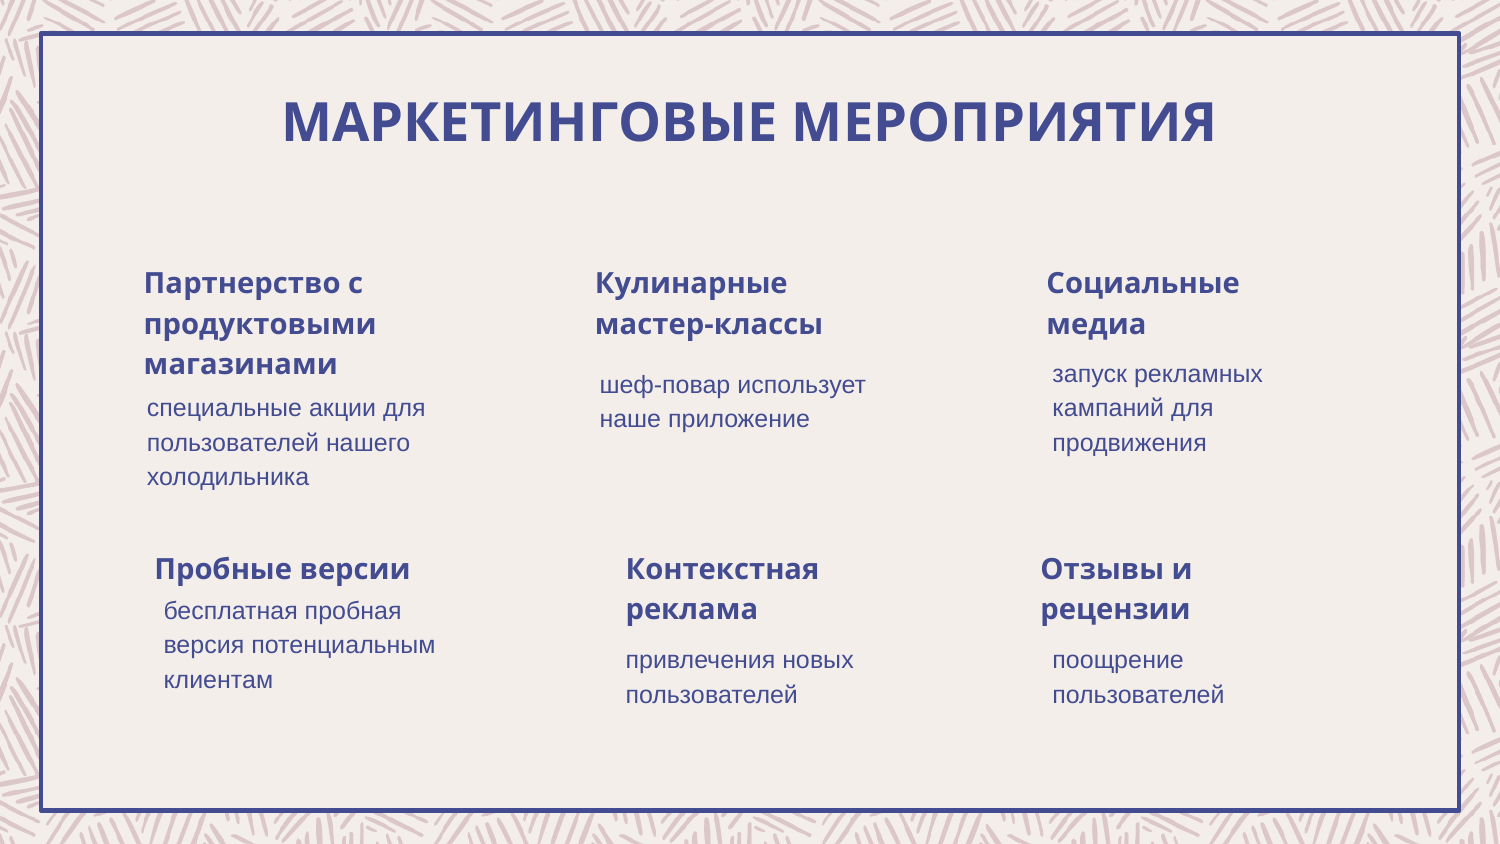

МАРКЕТИНГОВЫЕ МЕРОПРИЯТИЯ
# Партнерство с продуктовыми магазинами
Кулинарные мастер-классы
Социальные медиа
запуск рекламных кампаний для продвижения
шеф-повар использует наше приложение
специальные акции для пользователей нашего холодильника
Контекстная реклама
Отзывы и рецензии
Пробные версии
бесплатная пробная версия потенциальным клиентам
привлечения новых пользователей
поощрение пользователей